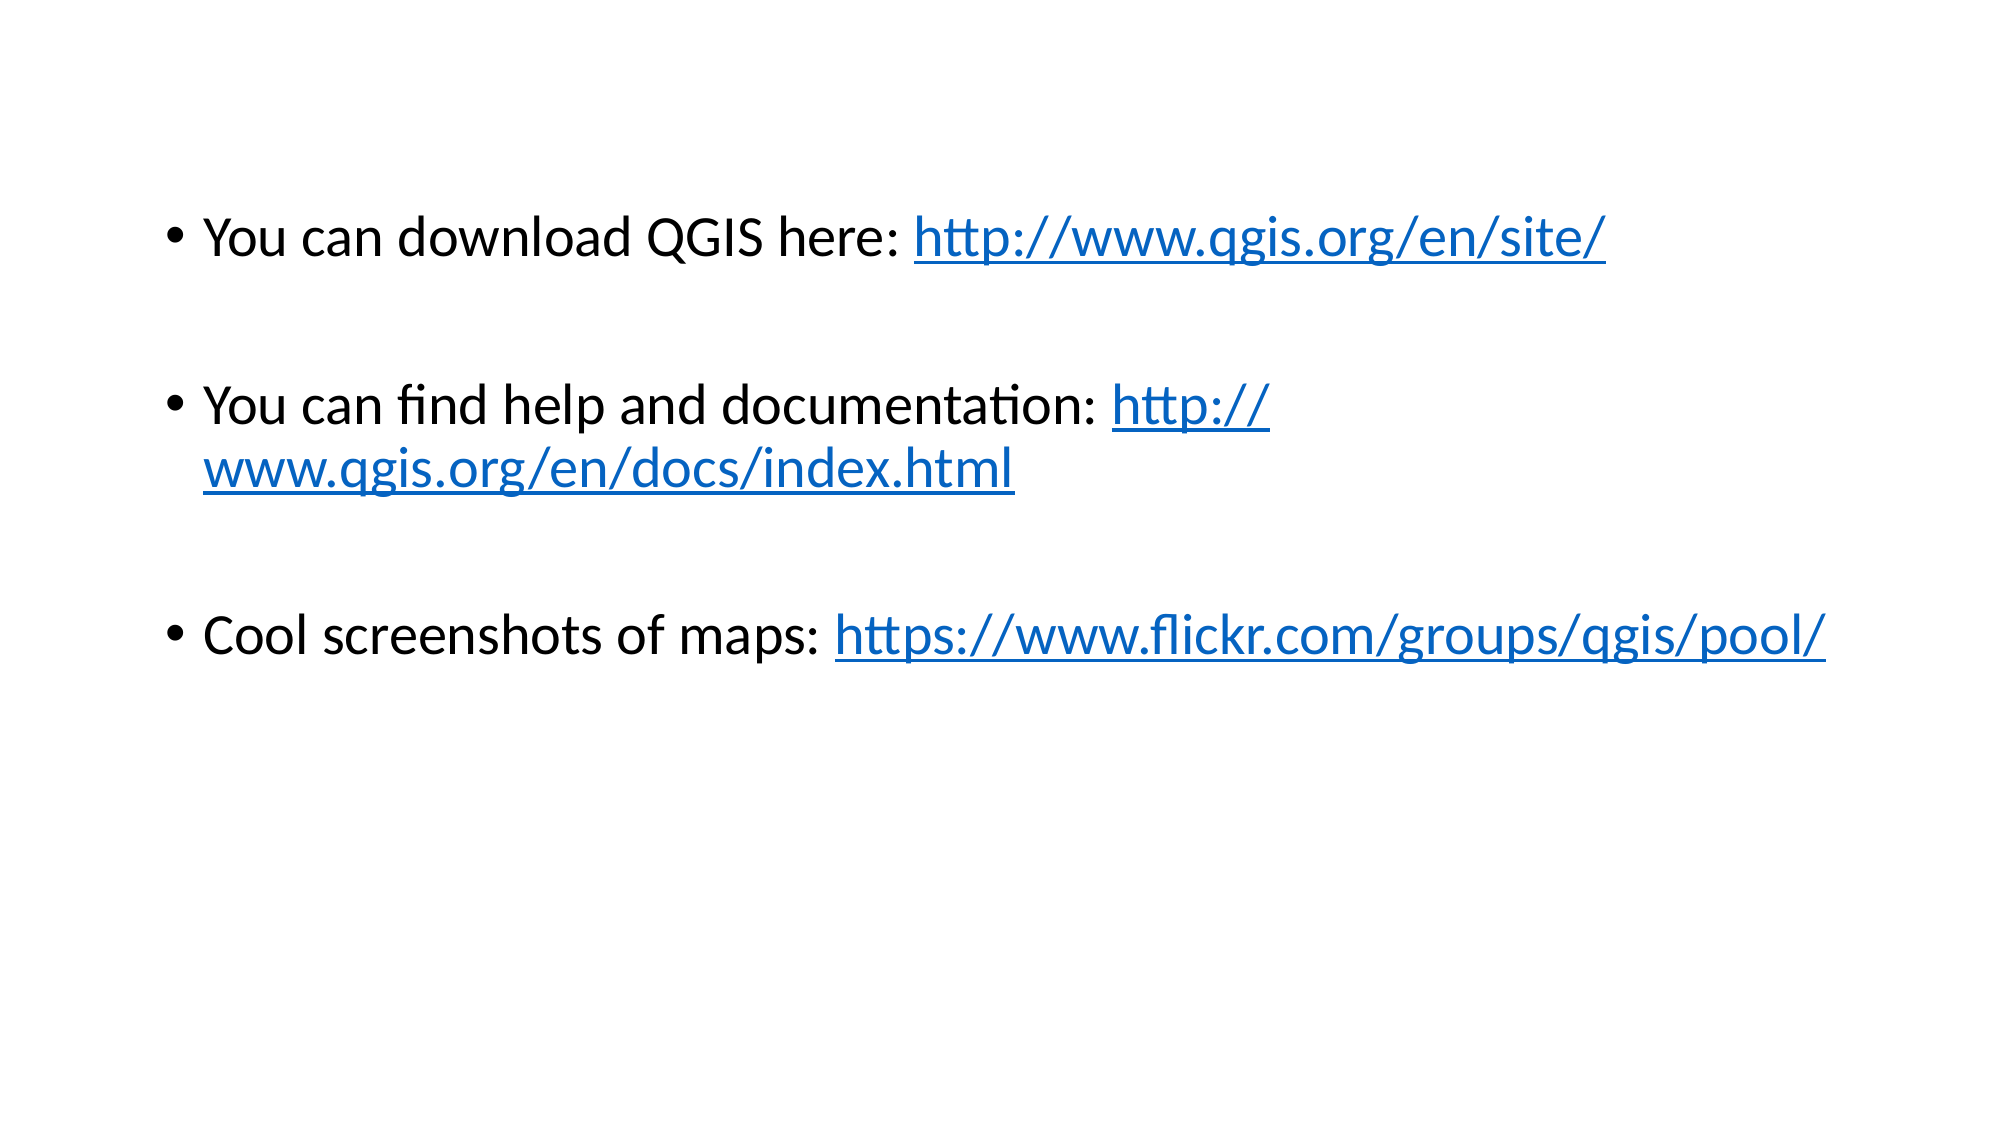

You can download QGIS here: http://www.qgis.org/en/site/

You can find help and documentation: http://www.qgis.org/en/docs/index.html

Cool screenshots of maps: https://www.flickr.com/groups/qgis/pool/